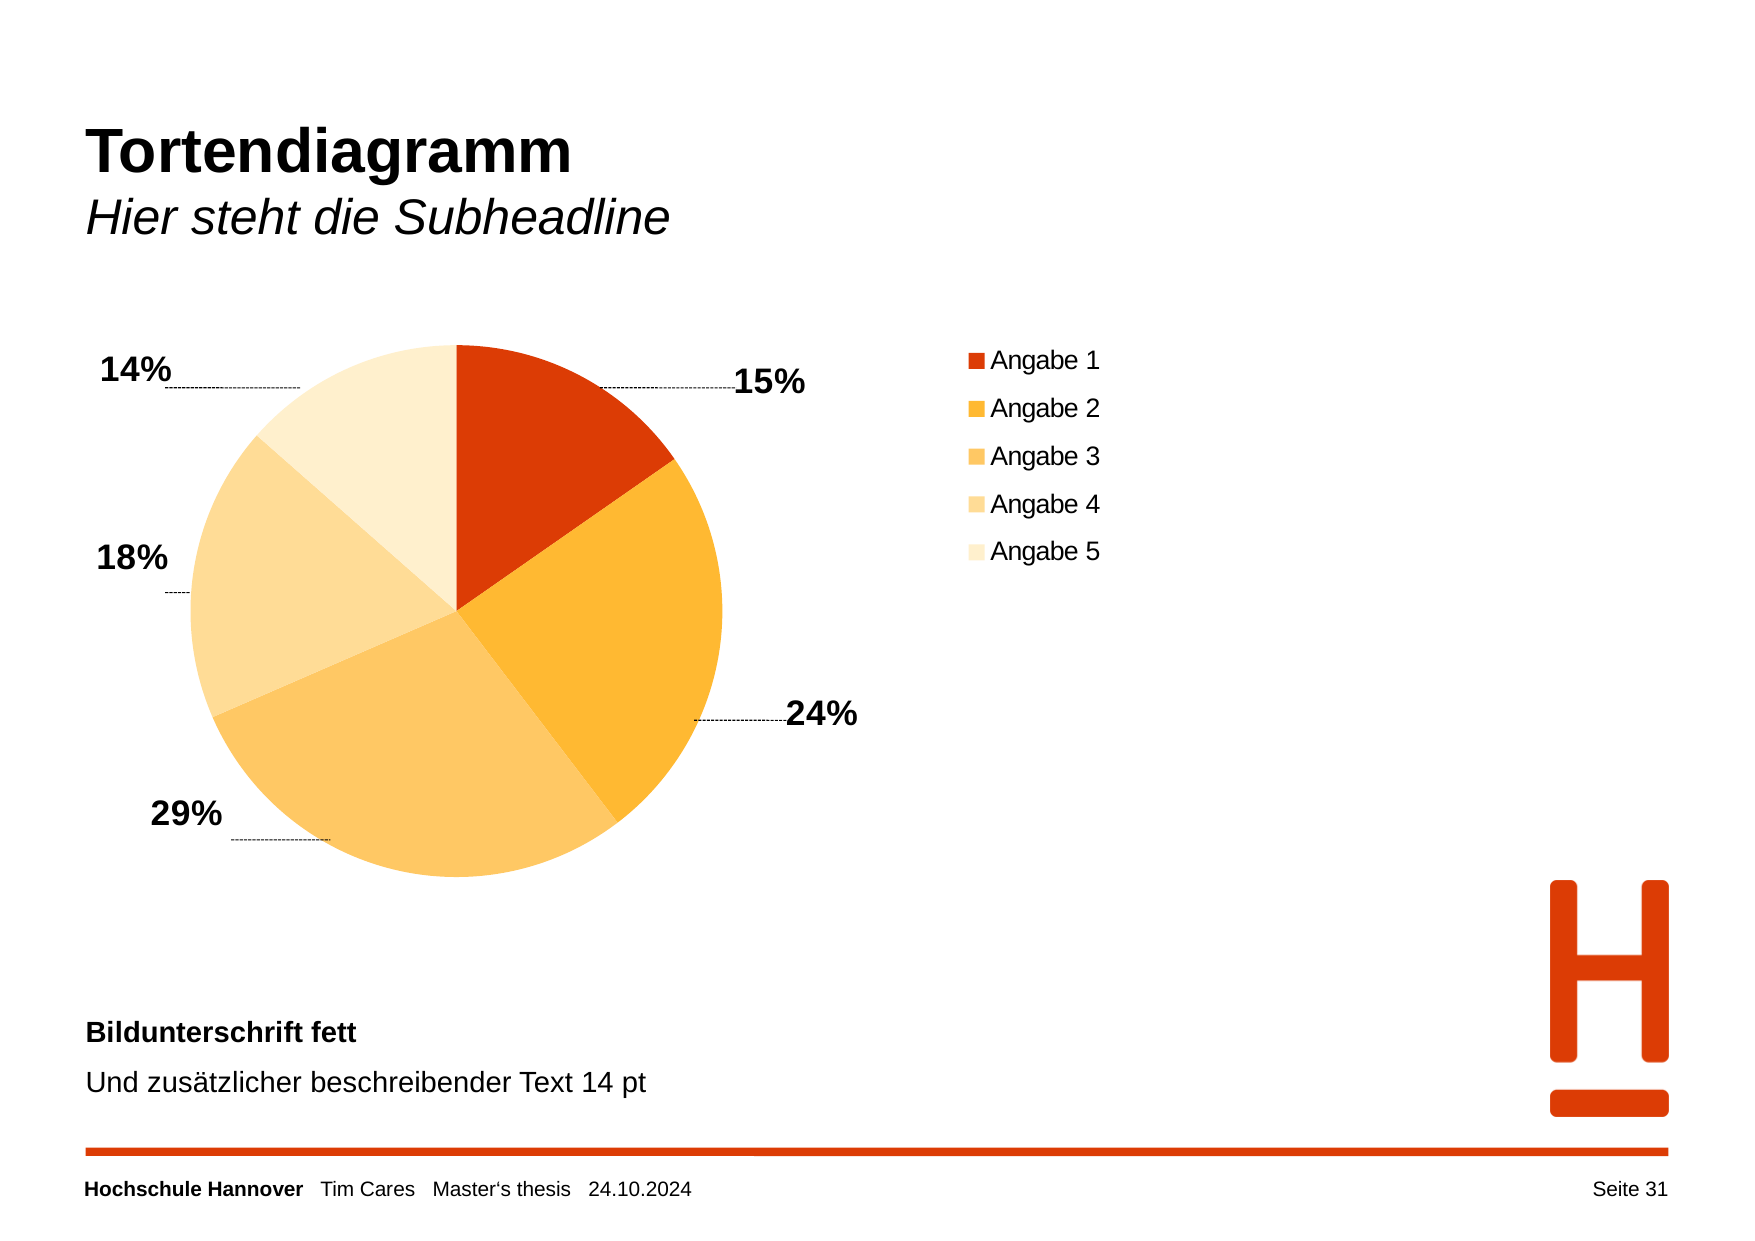

# Tortendiagramm Hier steht die Subheadline

### Chart

| Category | East |
|---|---|
| Angabe 1 | 17.0 |
| Angabe 2 | 27.0 |
| Angabe 3 | 32.0 |
| Angabe 4 | 20.0 |
| Angabe 5 | 15.0 |
Bildunterschrift fett
Und zusätzlicher beschreibender Text 14 pt
Seite 31